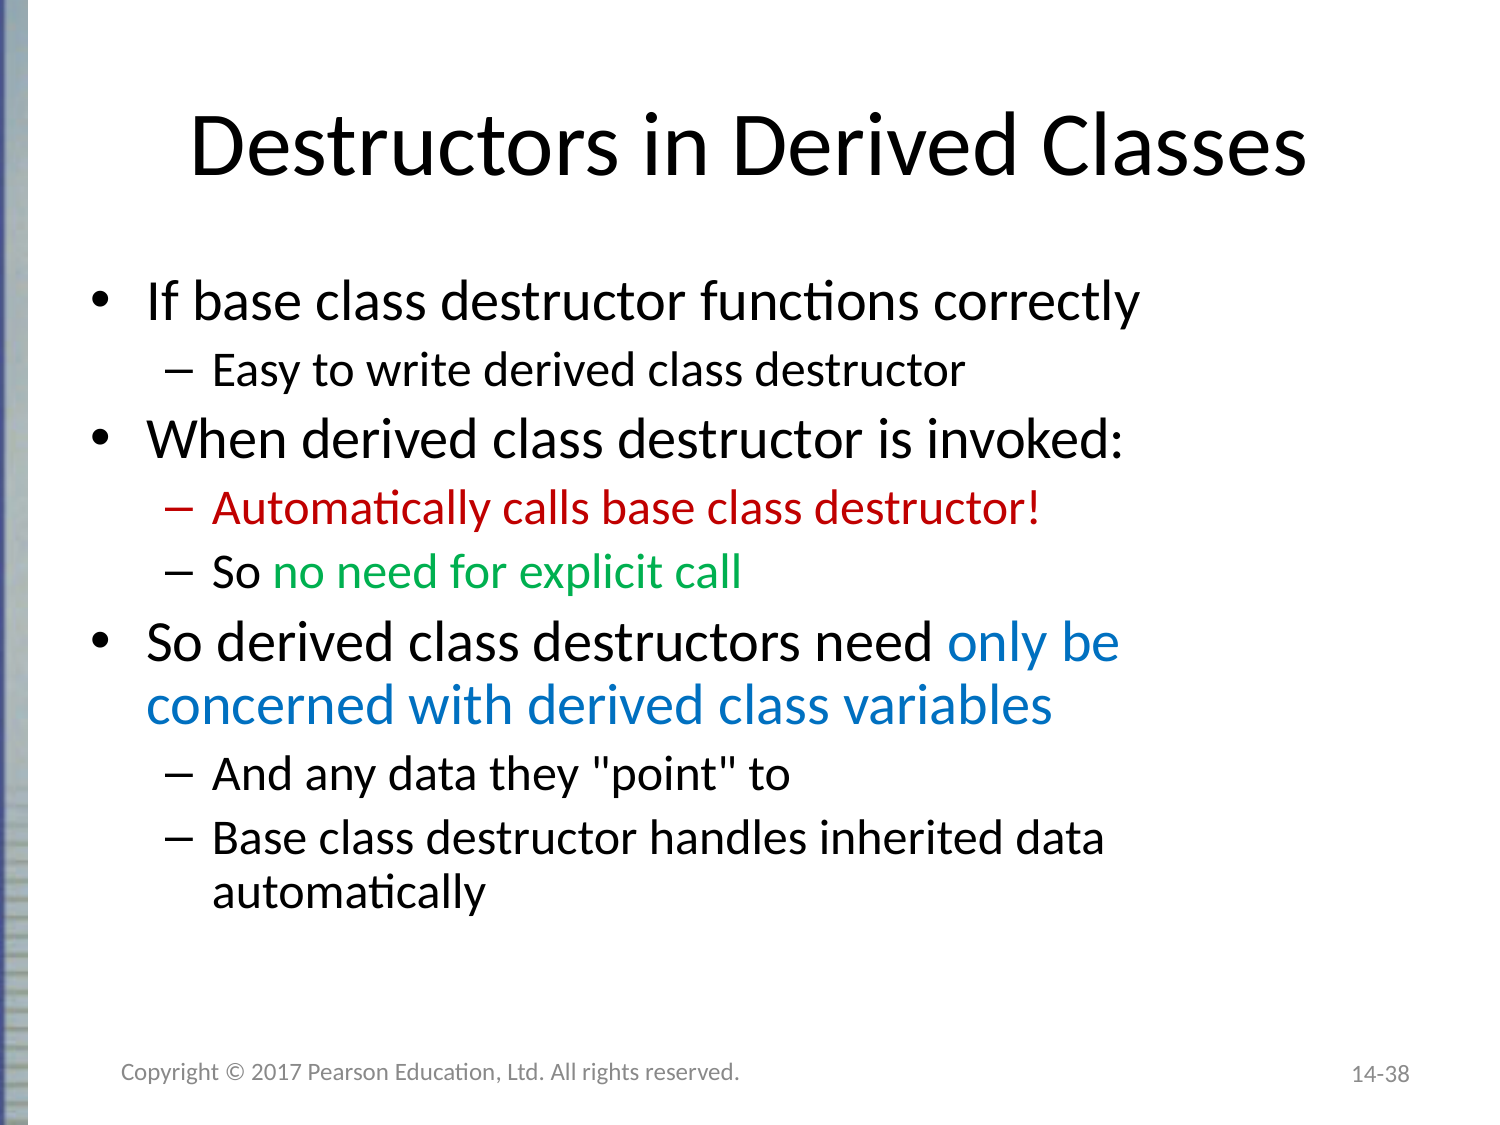

# Destructors in Derived Classes
If base class destructor functions correctly
Easy to write derived class destructor
When derived class destructor is invoked:
Automatically calls base class destructor!
So no need for explicit call
So derived class destructors need only be
concerned with derived class variables
And any data they "point" to
Base class destructor handles inherited data
automatically
Copyright © 2017 Pearson Education, Ltd. All rights reserved.
14-38